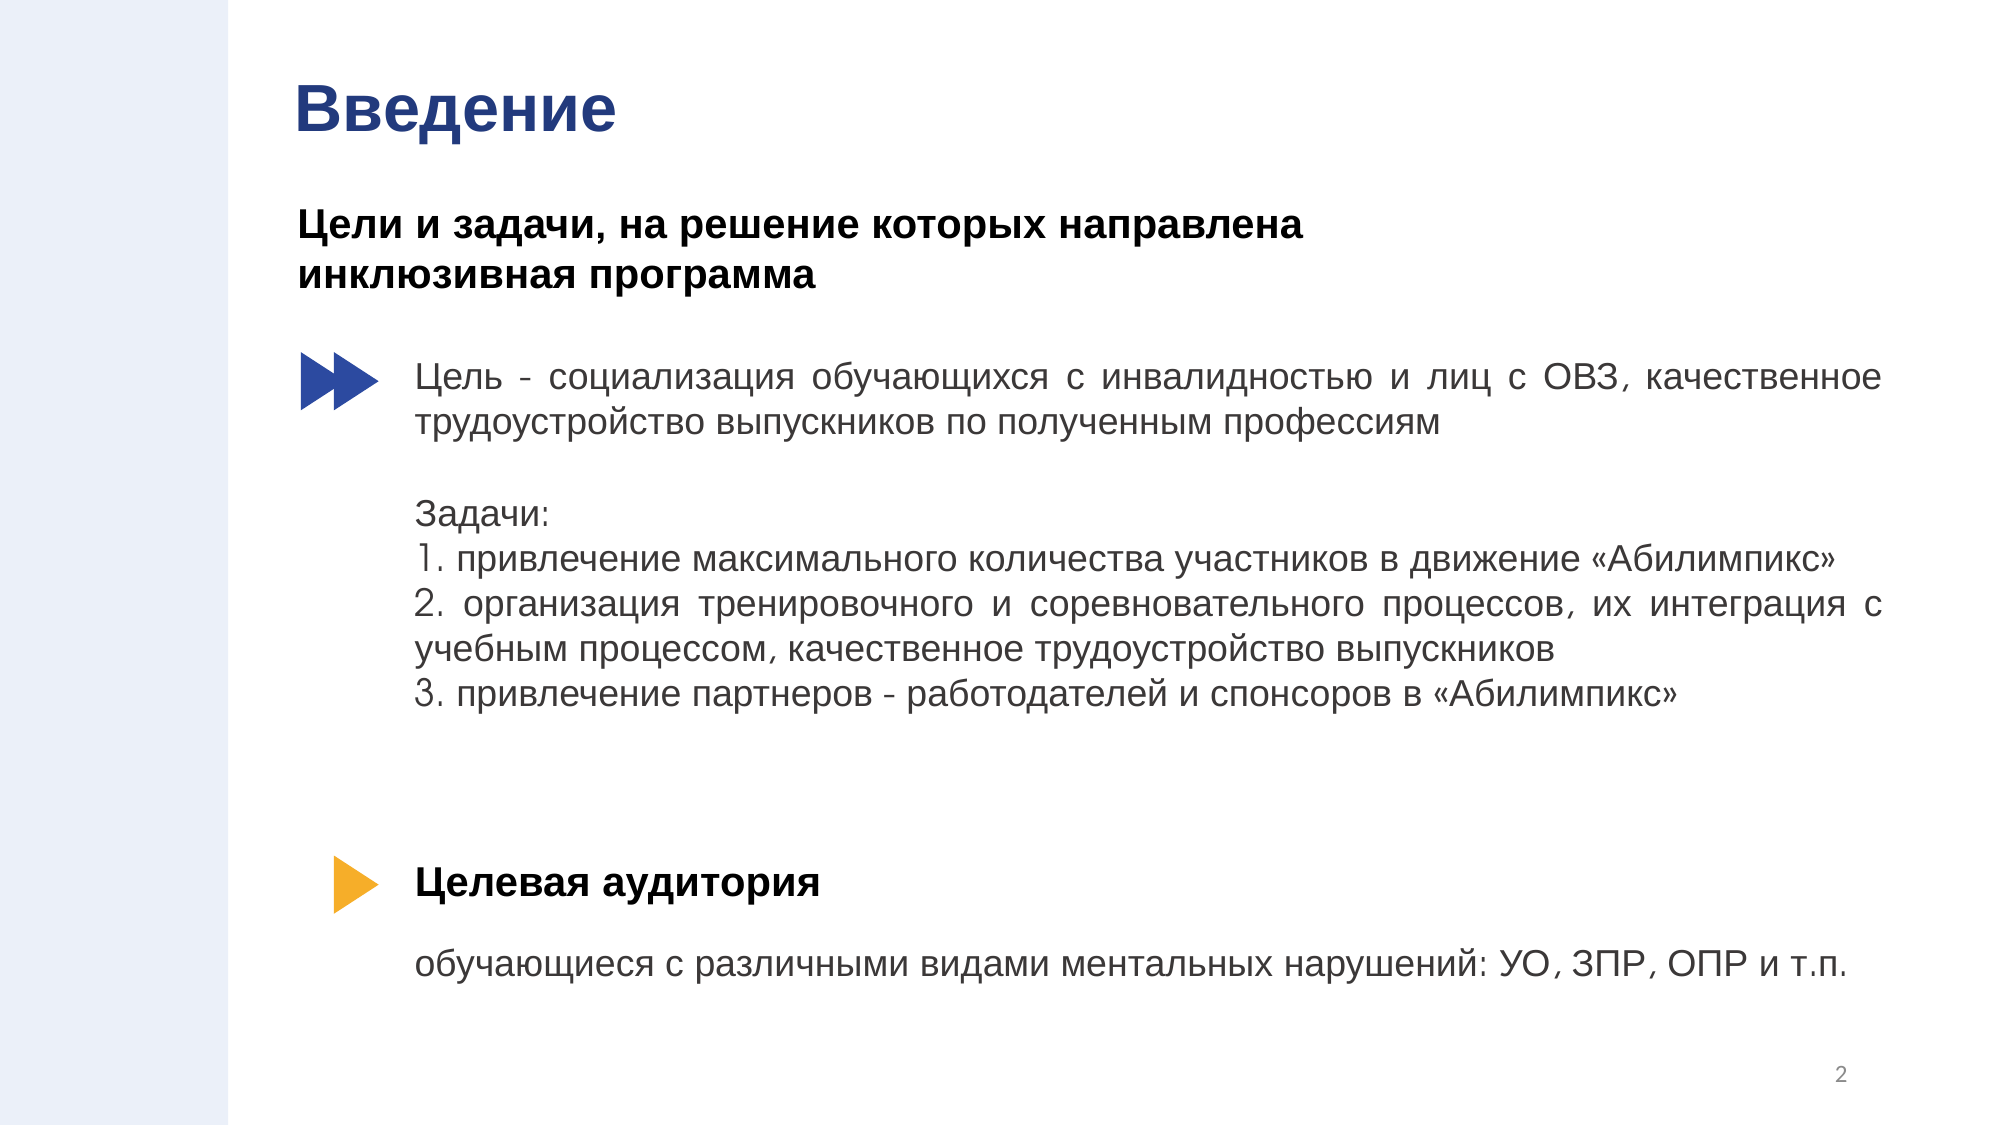

# Введение
Цели и задачи, на решение которых направлена инклюзивная программа
Цель - социализация обучающихся с инвалидностью и лиц с ОВЗ, качественное трудоустройство выпускников по полученным профессиям

Задачи:
1. привлечение максимального количества участников в движение «Абилимпикс»
2. организация тренировочного и соревновательного процессов, их интеграция с учебным процессом, качественное трудоустройство выпускников
3. привлечение партнеров - работодателей и спонсоров в «Абилимпикс»

          Целевая аудитория

обучающиеся с различными видами ментальных нарушений: УО, ЗПР, ОПР и т.п.
2